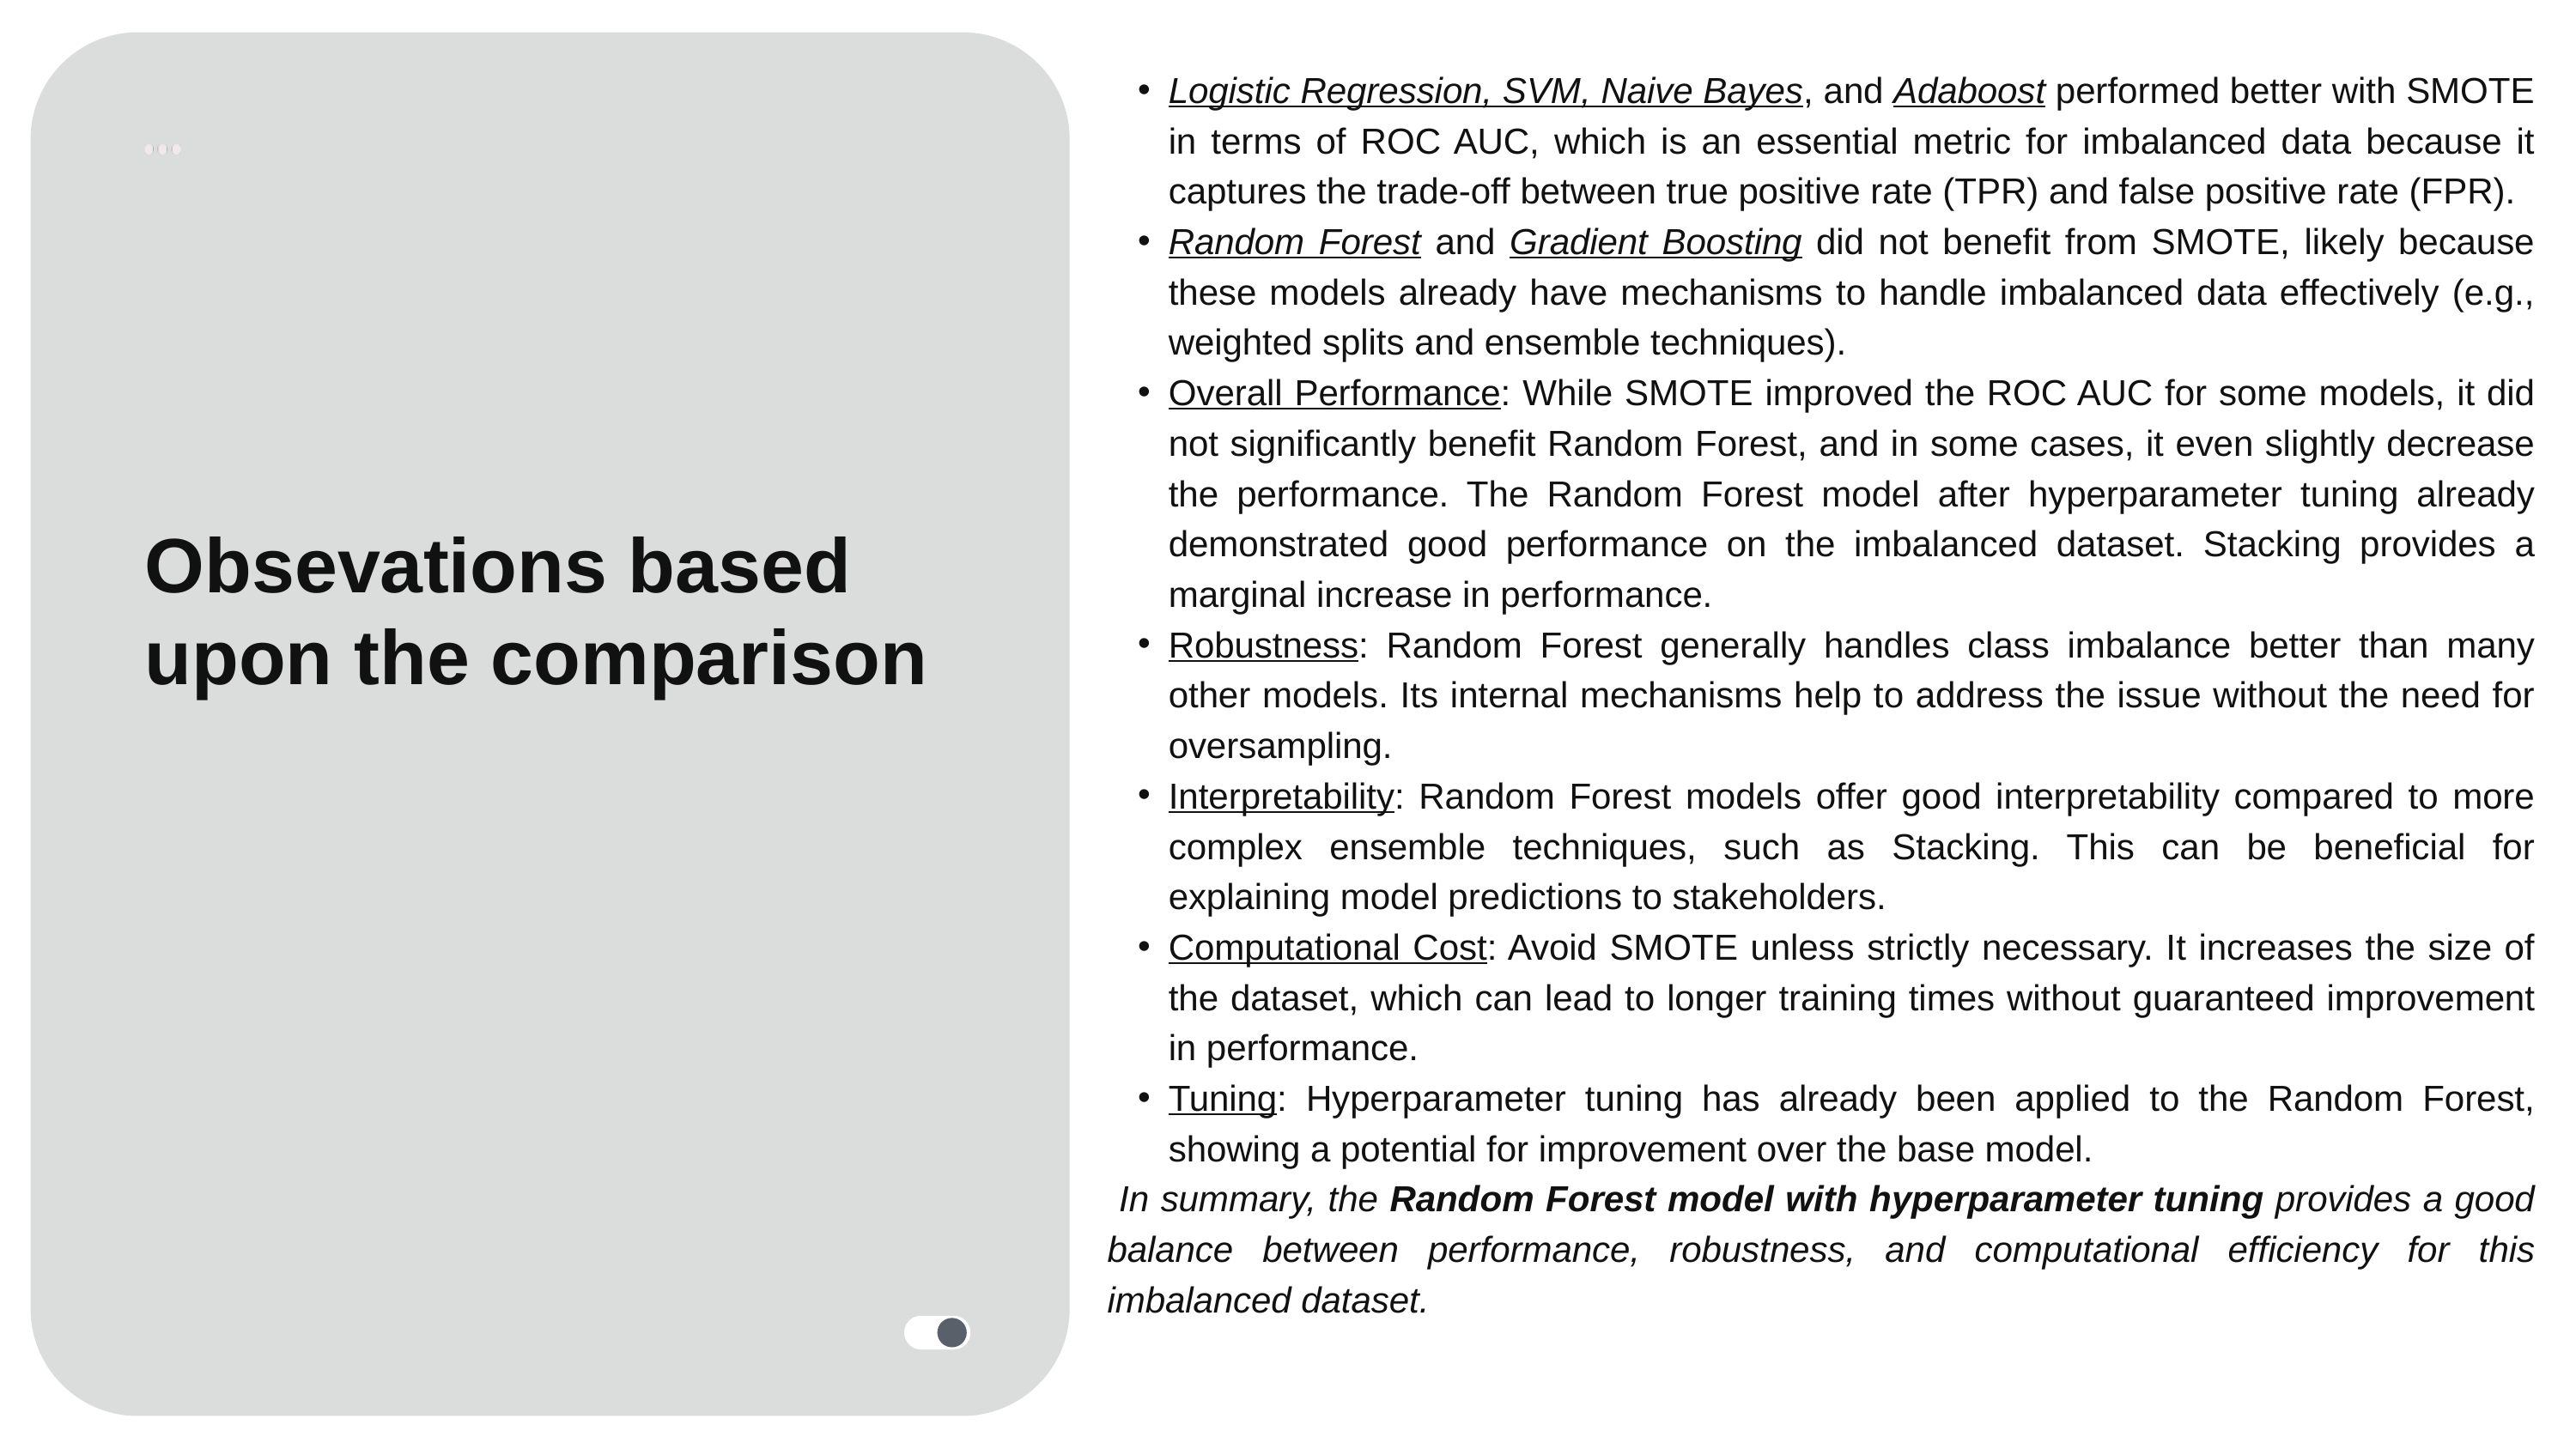

Logistic Regression, SVM, Naive Bayes, and Adaboost performed better with SMOTE in terms of ROC AUC, which is an essential metric for imbalanced data because it captures the trade-off between true positive rate (TPR) and false positive rate (FPR).
Random Forest and Gradient Boosting did not benefit from SMOTE, likely because these models already have mechanisms to handle imbalanced data effectively (e.g., weighted splits and ensemble techniques).
Overall Performance: While SMOTE improved the ROC AUC for some models, it did not significantly benefit Random Forest, and in some cases, it even slightly decrease the performance. The Random Forest model after hyperparameter tuning already demonstrated good performance on the imbalanced dataset. Stacking provides a marginal increase in performance.
Robustness: Random Forest generally handles class imbalance better than many other models. Its internal mechanisms help to address the issue without the need for oversampling.
Interpretability: Random Forest models offer good interpretability compared to more complex ensemble techniques, such as Stacking. This can be beneficial for explaining model predictions to stakeholders.
Computational Cost: Avoid SMOTE unless strictly necessary. It increases the size of the dataset, which can lead to longer training times without guaranteed improvement in performance.
Tuning: Hyperparameter tuning has already been applied to the Random Forest, showing a potential for improvement over the base model.
 In summary, the Random Forest model with hyperparameter tuning provides a good balance between performance, robustness, and computational efficiency for this imbalanced dataset.

Obsevations based upon the comparison